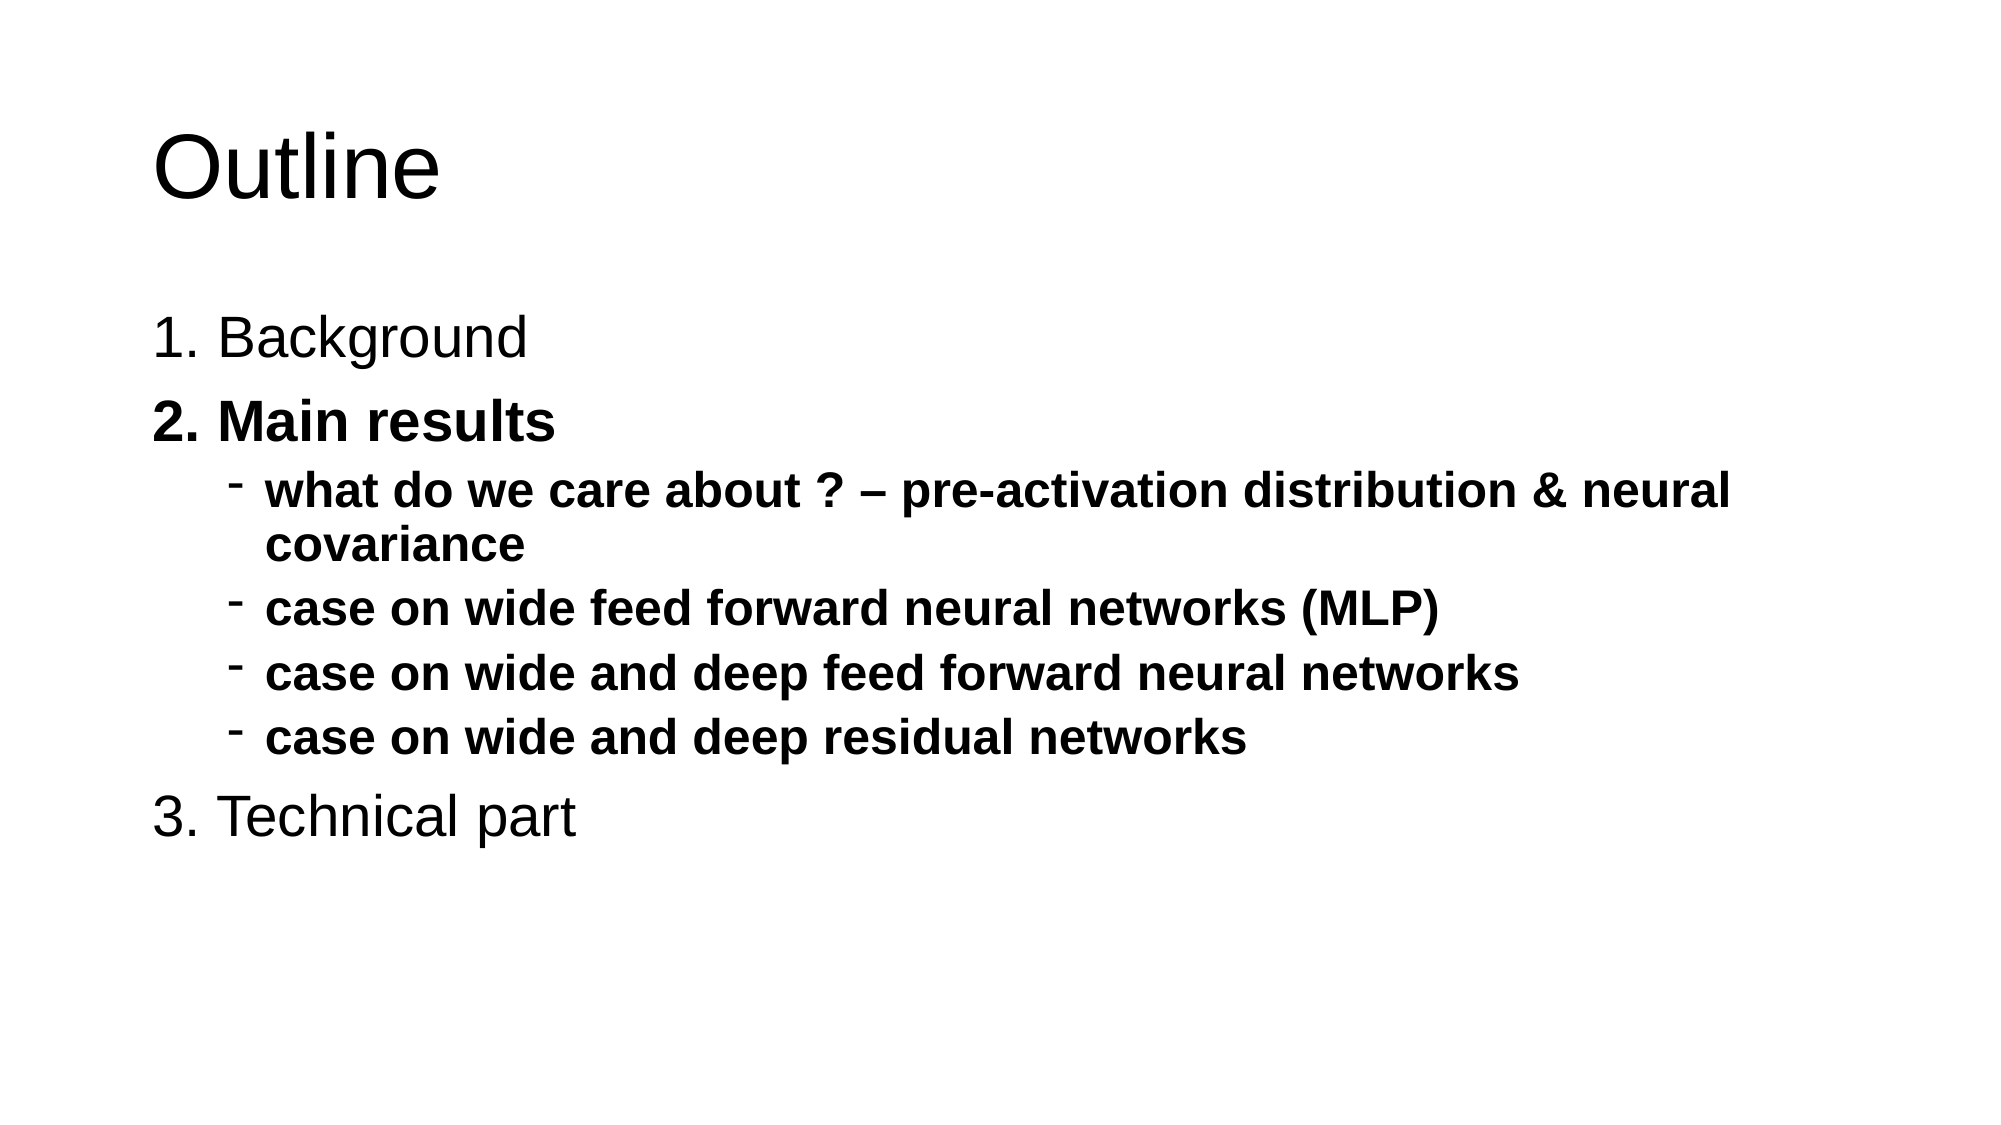

# Outline
1. Background
2. Main results
what do we care about ? – pre-activation distribution & neural covariance
case on wide feed forward neural networks (MLP)
case on wide and deep feed forward neural networks
case on wide and deep residual networks
3. Technical part